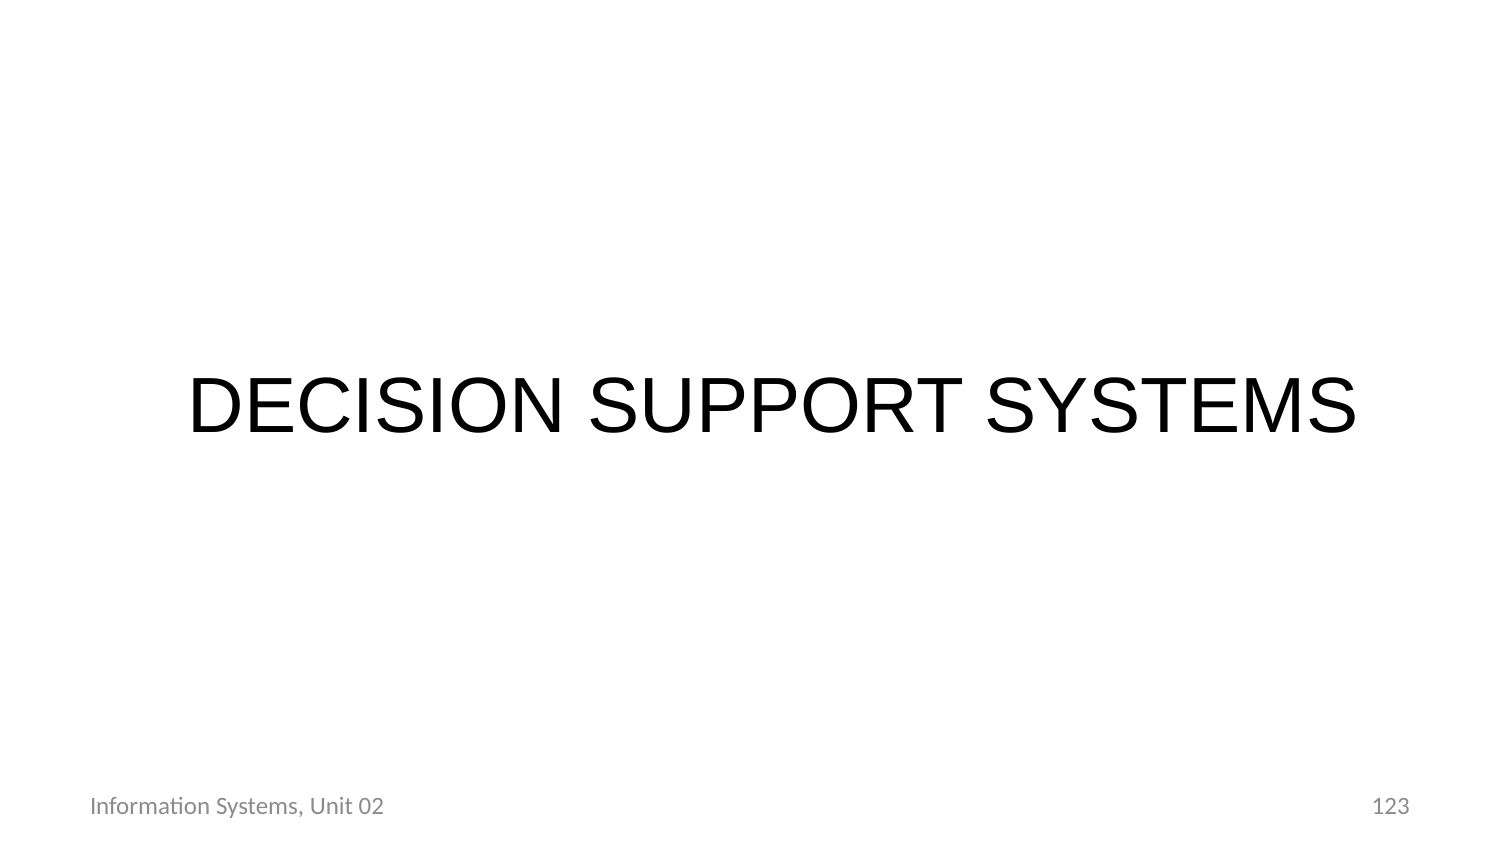

# decision support systems
Information Systems, Unit 02
123